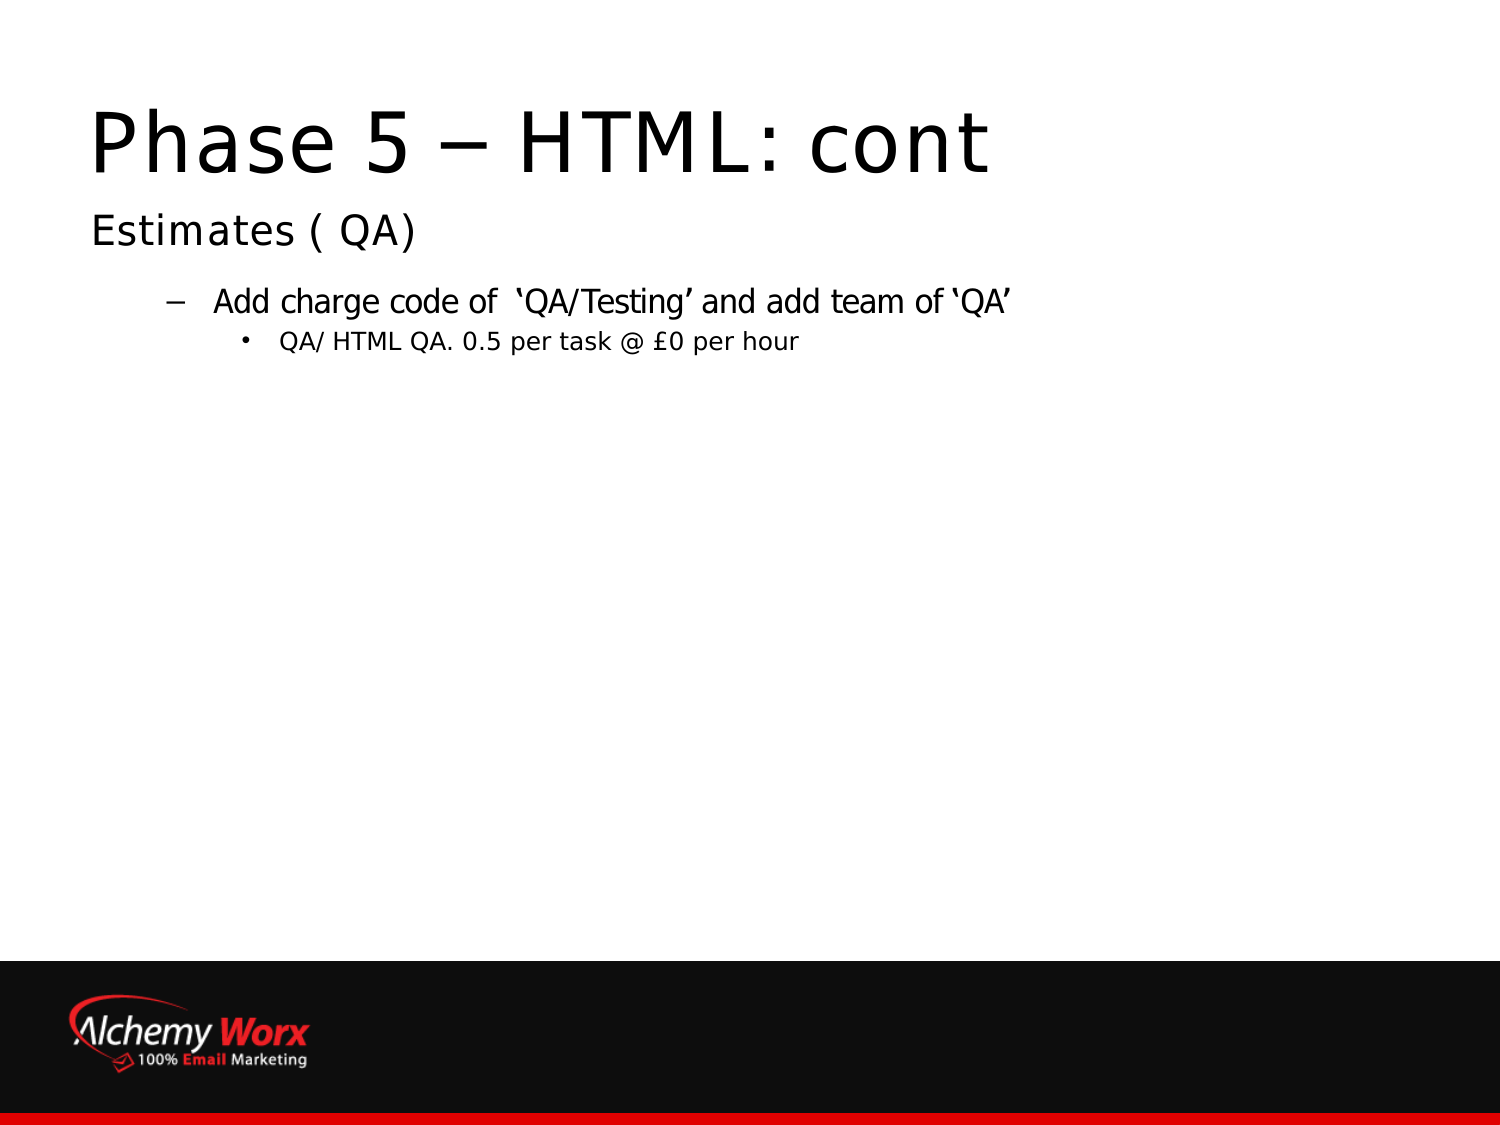

# Phase 5 – HTML: cont
Estimates ( QA)
Add charge code of  ‘QA/Testing’ and add team of ‘QA’
QA/ HTML QA. 0.5 per task @ £0 per hour